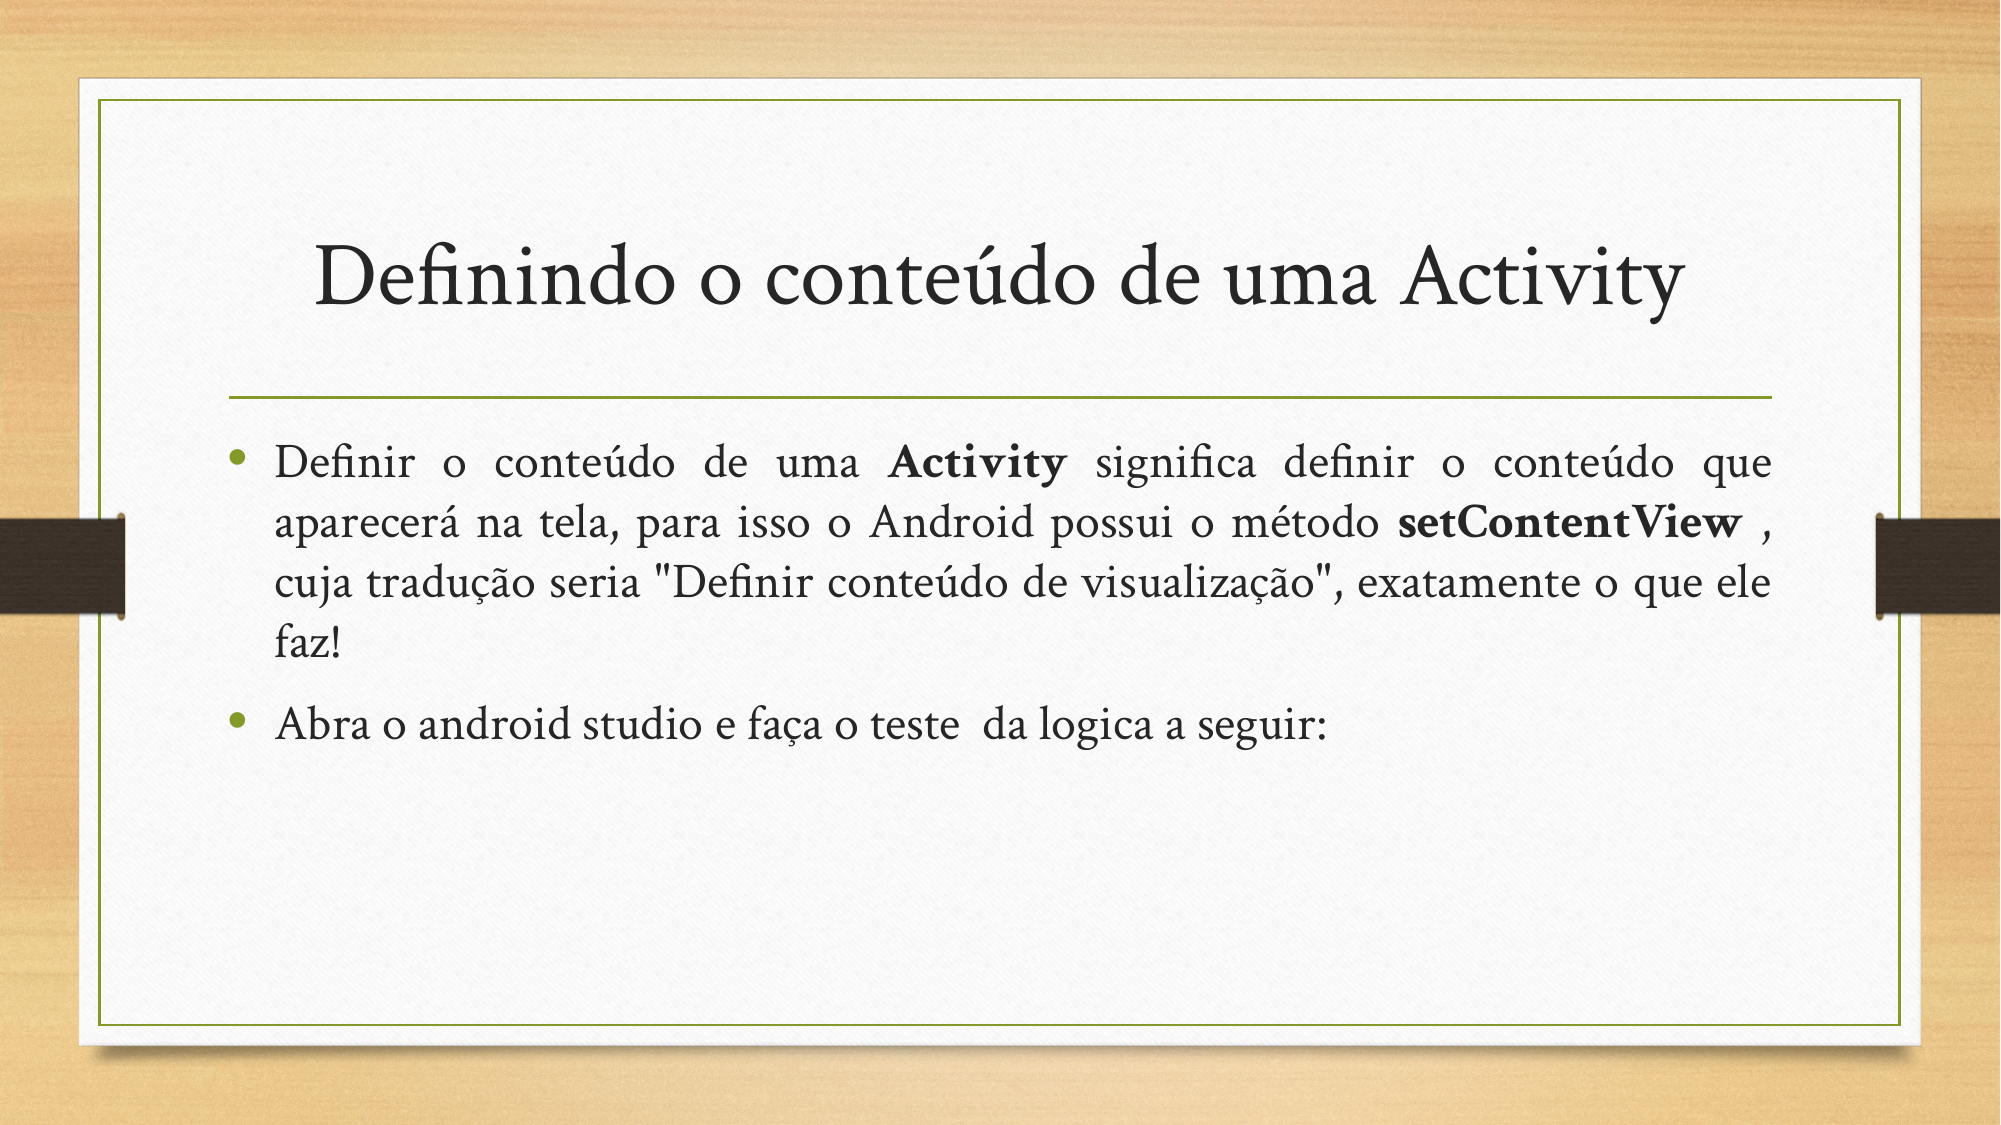

# Definindo o conteúdo de uma Activity
Definir o conteúdo de uma Activity significa definir o conteúdo que aparecerá na tela, para isso o Android possui o método setContentView , cuja tradução seria "Definir conteúdo de visualização", exatamente o que ele faz!
Abra o android studio e faça o teste  da logica a seguir: